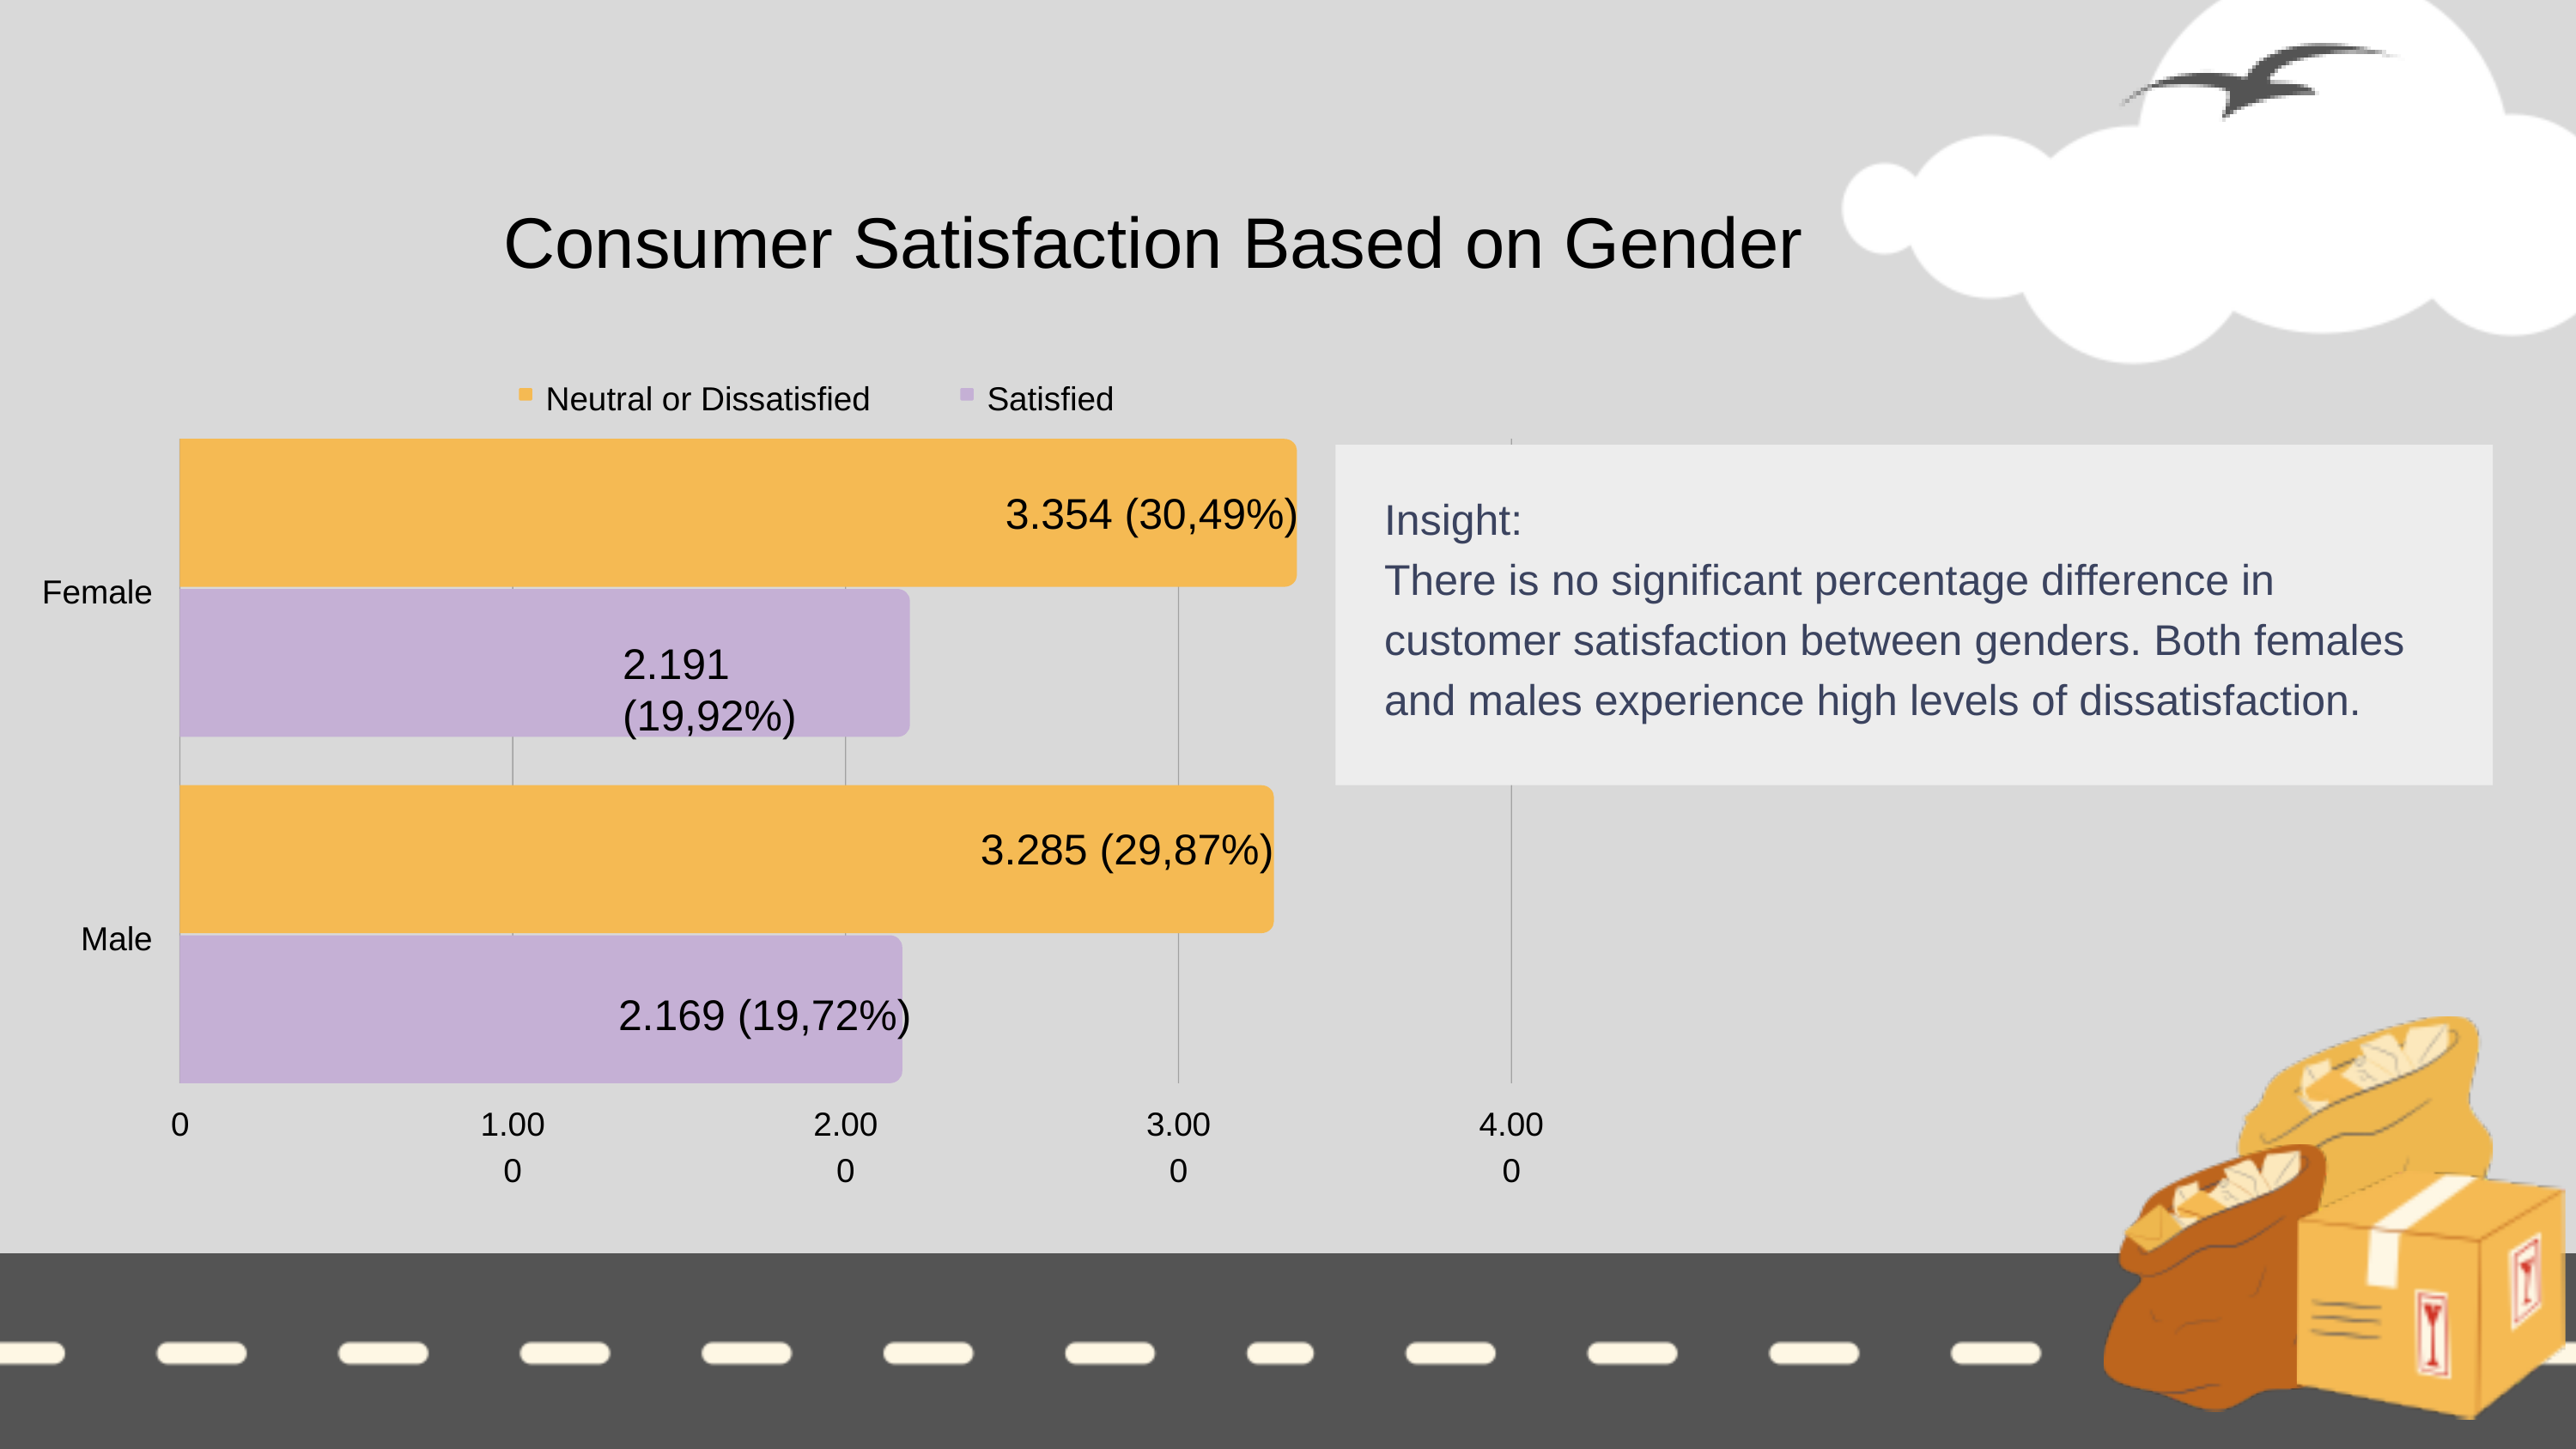

Consumer Satisfaction Based on Gender
Neutral or Dissatisfied
Satisfied

Female
Male
0
1.000
2.000
3.000
4.000

Insight:
There is no significant percentage difference in customer satisfaction between genders. Both females and males experience high levels of dissatisfaction.
3.354 (30,49%)
2.191 (19,92%)
3.285 (29,87%)
2.169 (19,72%)